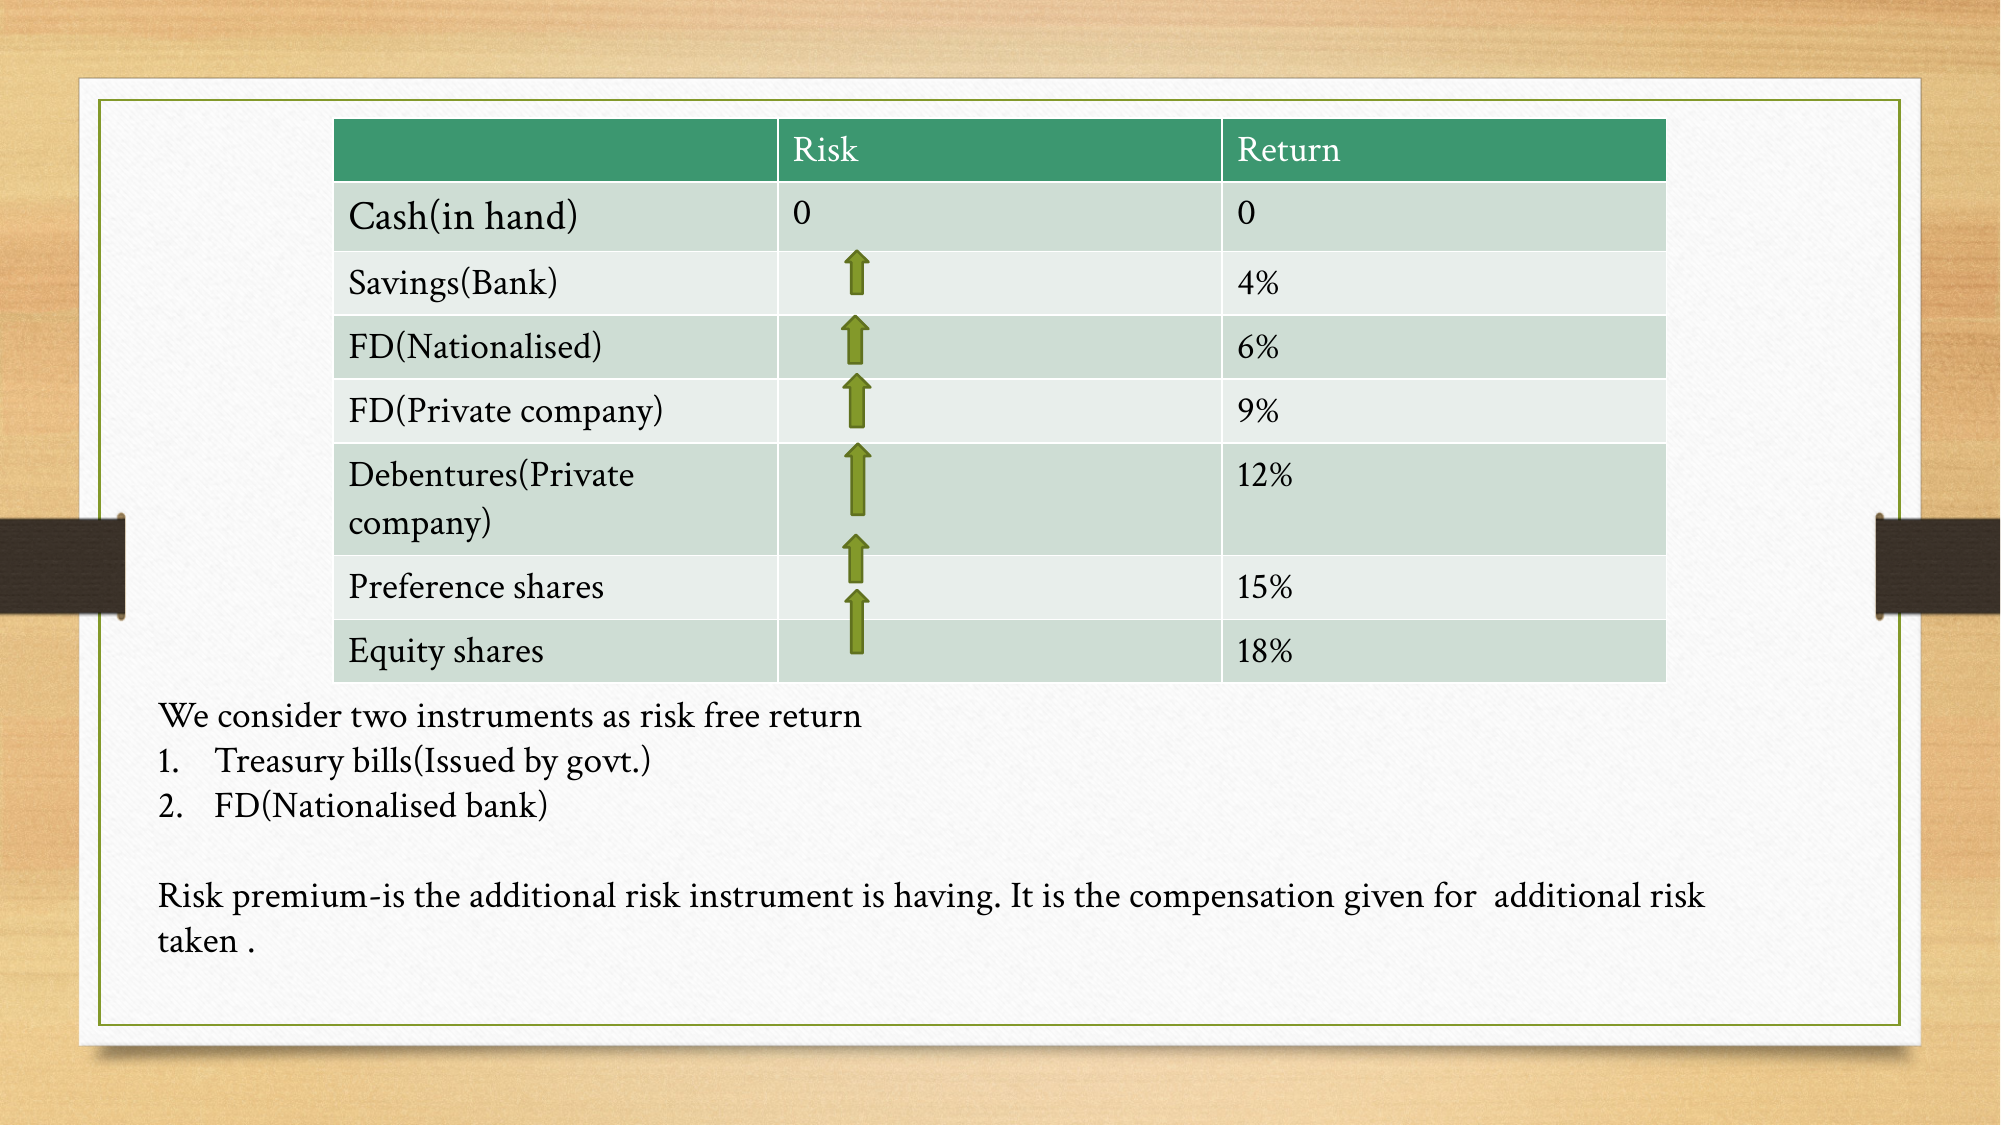

|  | Risk | Return |
| --- | --- | --- |
| Cash(in hand) | 0 | 0 |
| Savings(Bank) |  | 4% |
| FD(Nationalised) |  | 6% |
| FD(Private company) |  | 9% |
| Debentures(Private company) |  | 12% |
| Preference shares |  | 15% |
| Equity shares |  | 18% |

We consider two instruments as risk free return
Treasury bills(Issued by govt.)
FD(Nationalised bank)

Risk premium-is the additional risk instrument is having. It is the compensation given for  additional risk taken .